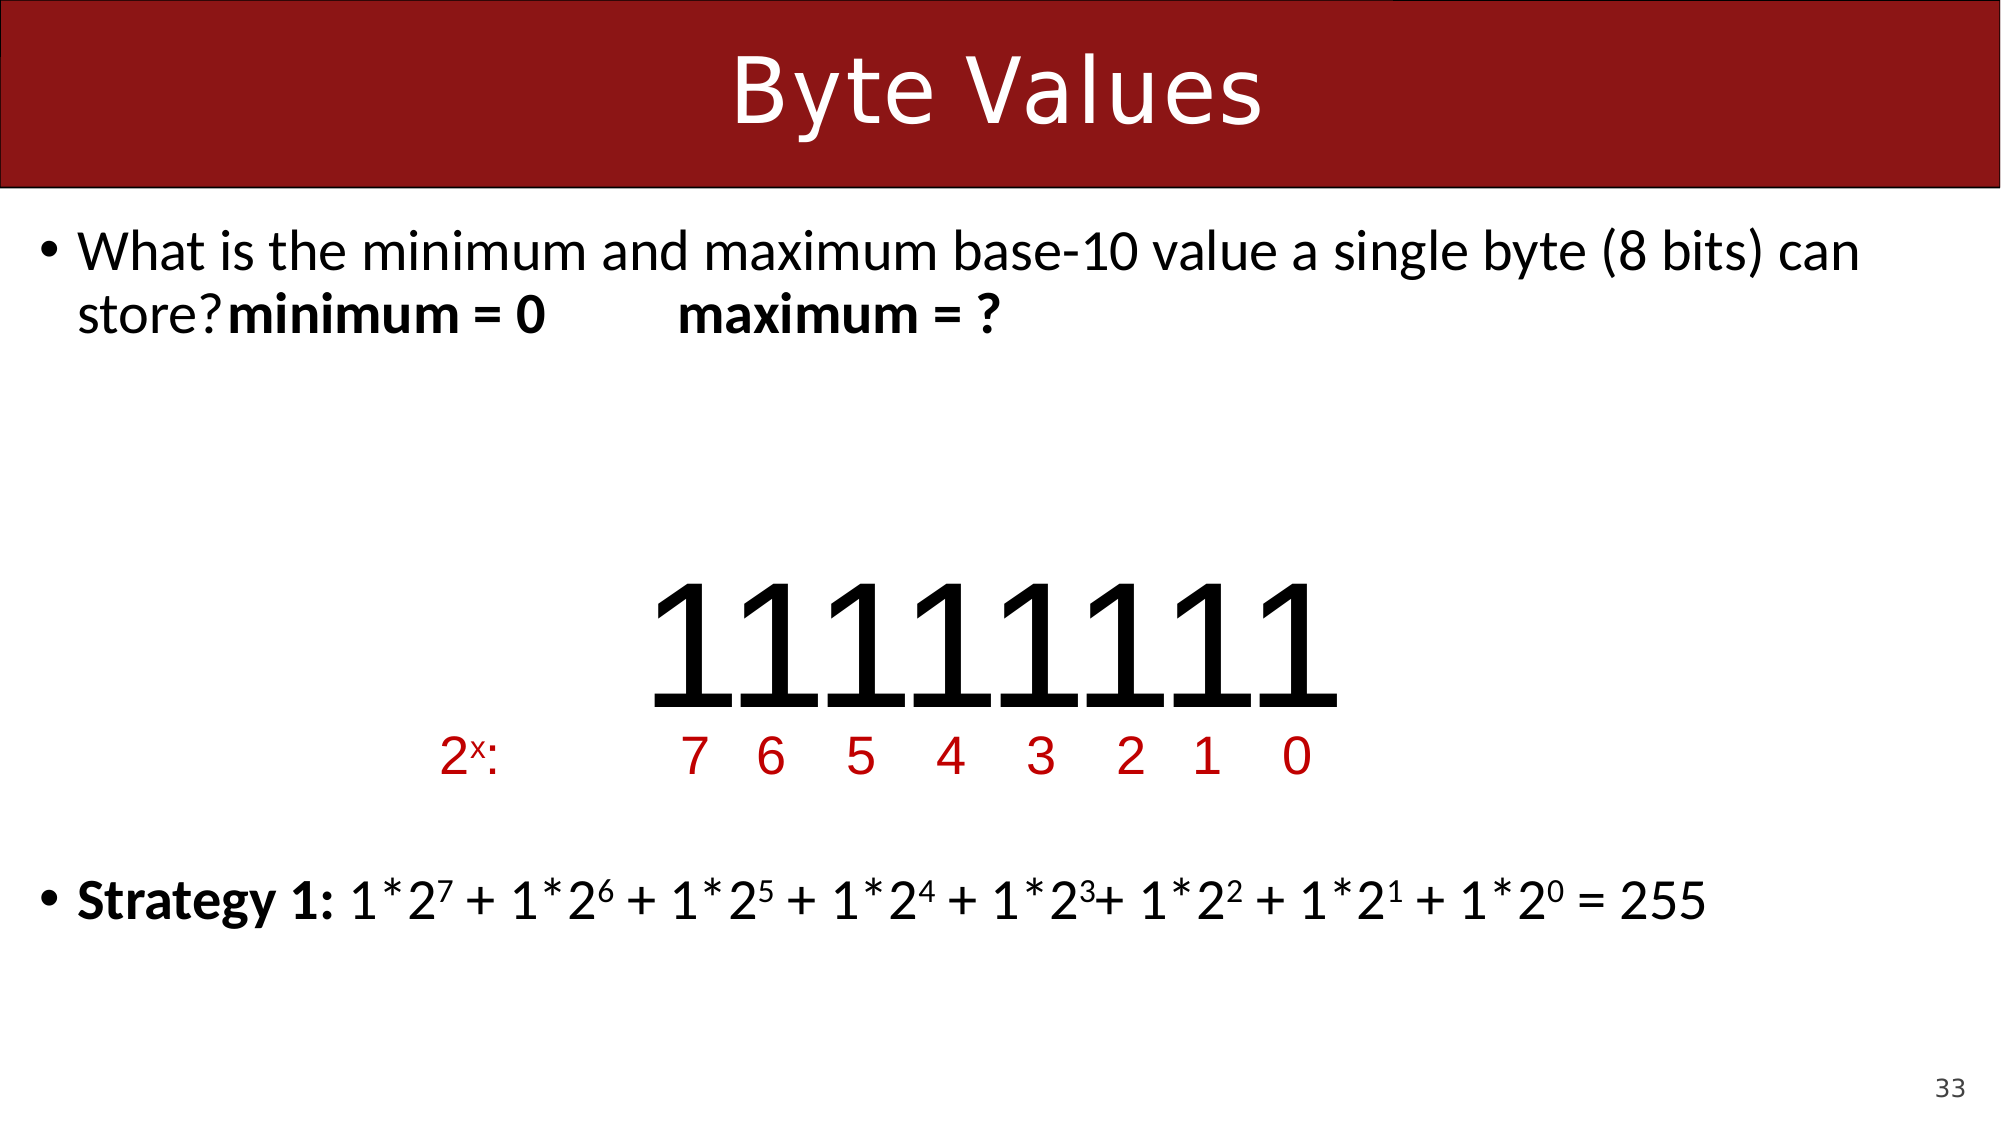

# Byte Values
What is the minimum and maximum base-10 value a single byte (8 bits) can store?	minimum = 0	maximum = ?

Strategy 1: 1*27 + 1*26 + 1*25 + 1*24 + 1*23+ 1*22 + 1*21 + 1*20 = 255

11111111
2x:            7   6    5    4    3    2   1    0